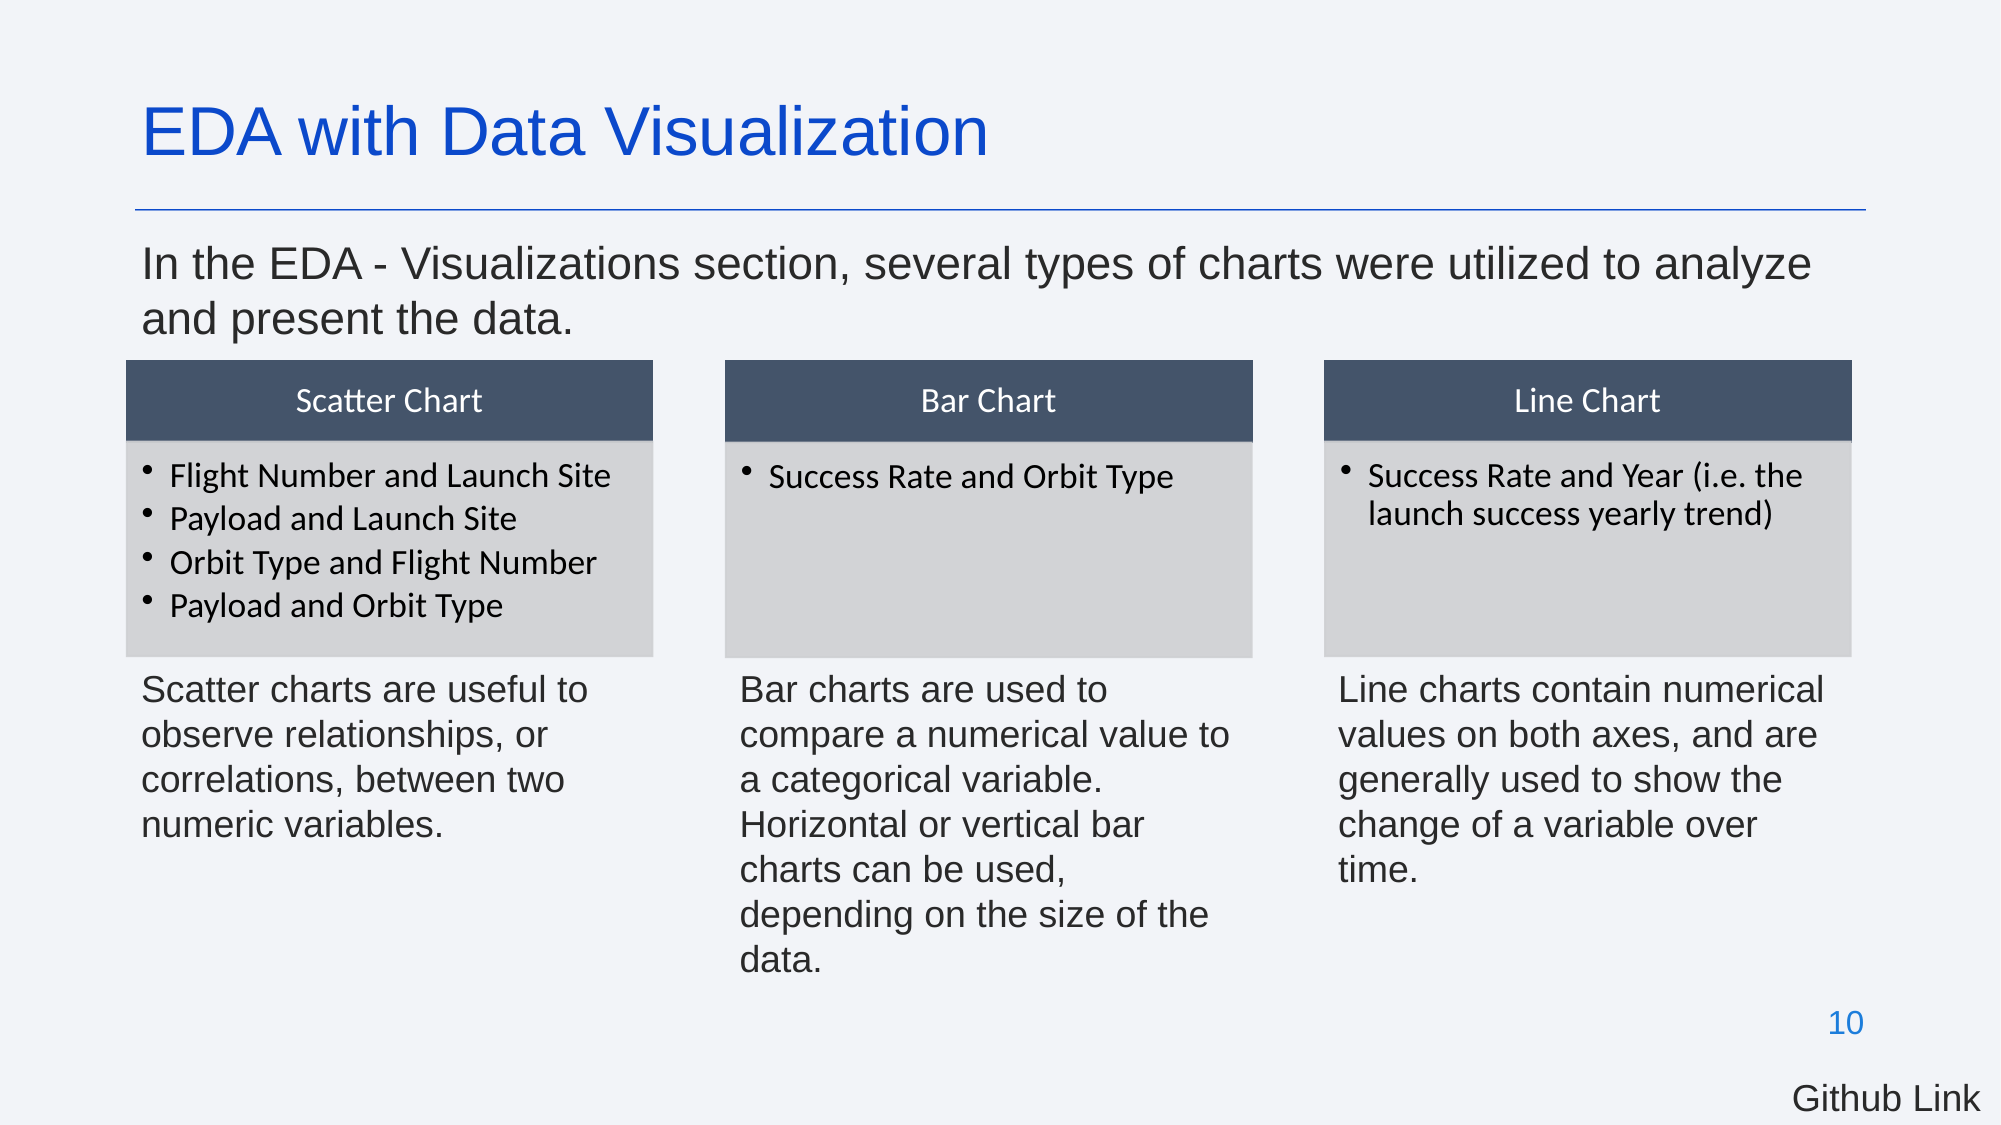

EDA with Data Visualization
In the EDA - Visualizations section, several types of charts were utilized to analyze and present the data.
Scatter Chart
Flight Number and Launch Site
Payload and Launch Site
Orbit Type and Flight Number
Payload and Orbit Type
Bar Chart
Success Rate and Orbit Type
Line Chart
Success Rate and Year (i.e. the launch success yearly trend)

Line charts contain numerical values on both axes, and are generally used to show the change of a variable over time.
Scatter charts are useful to observe relationships, or correlations, between two numeric variables.
Bar charts are used to compare a numerical value to a categorical variable. Horizontal or vertical bar charts can be used, depending on the size of the data.
10
Github Link